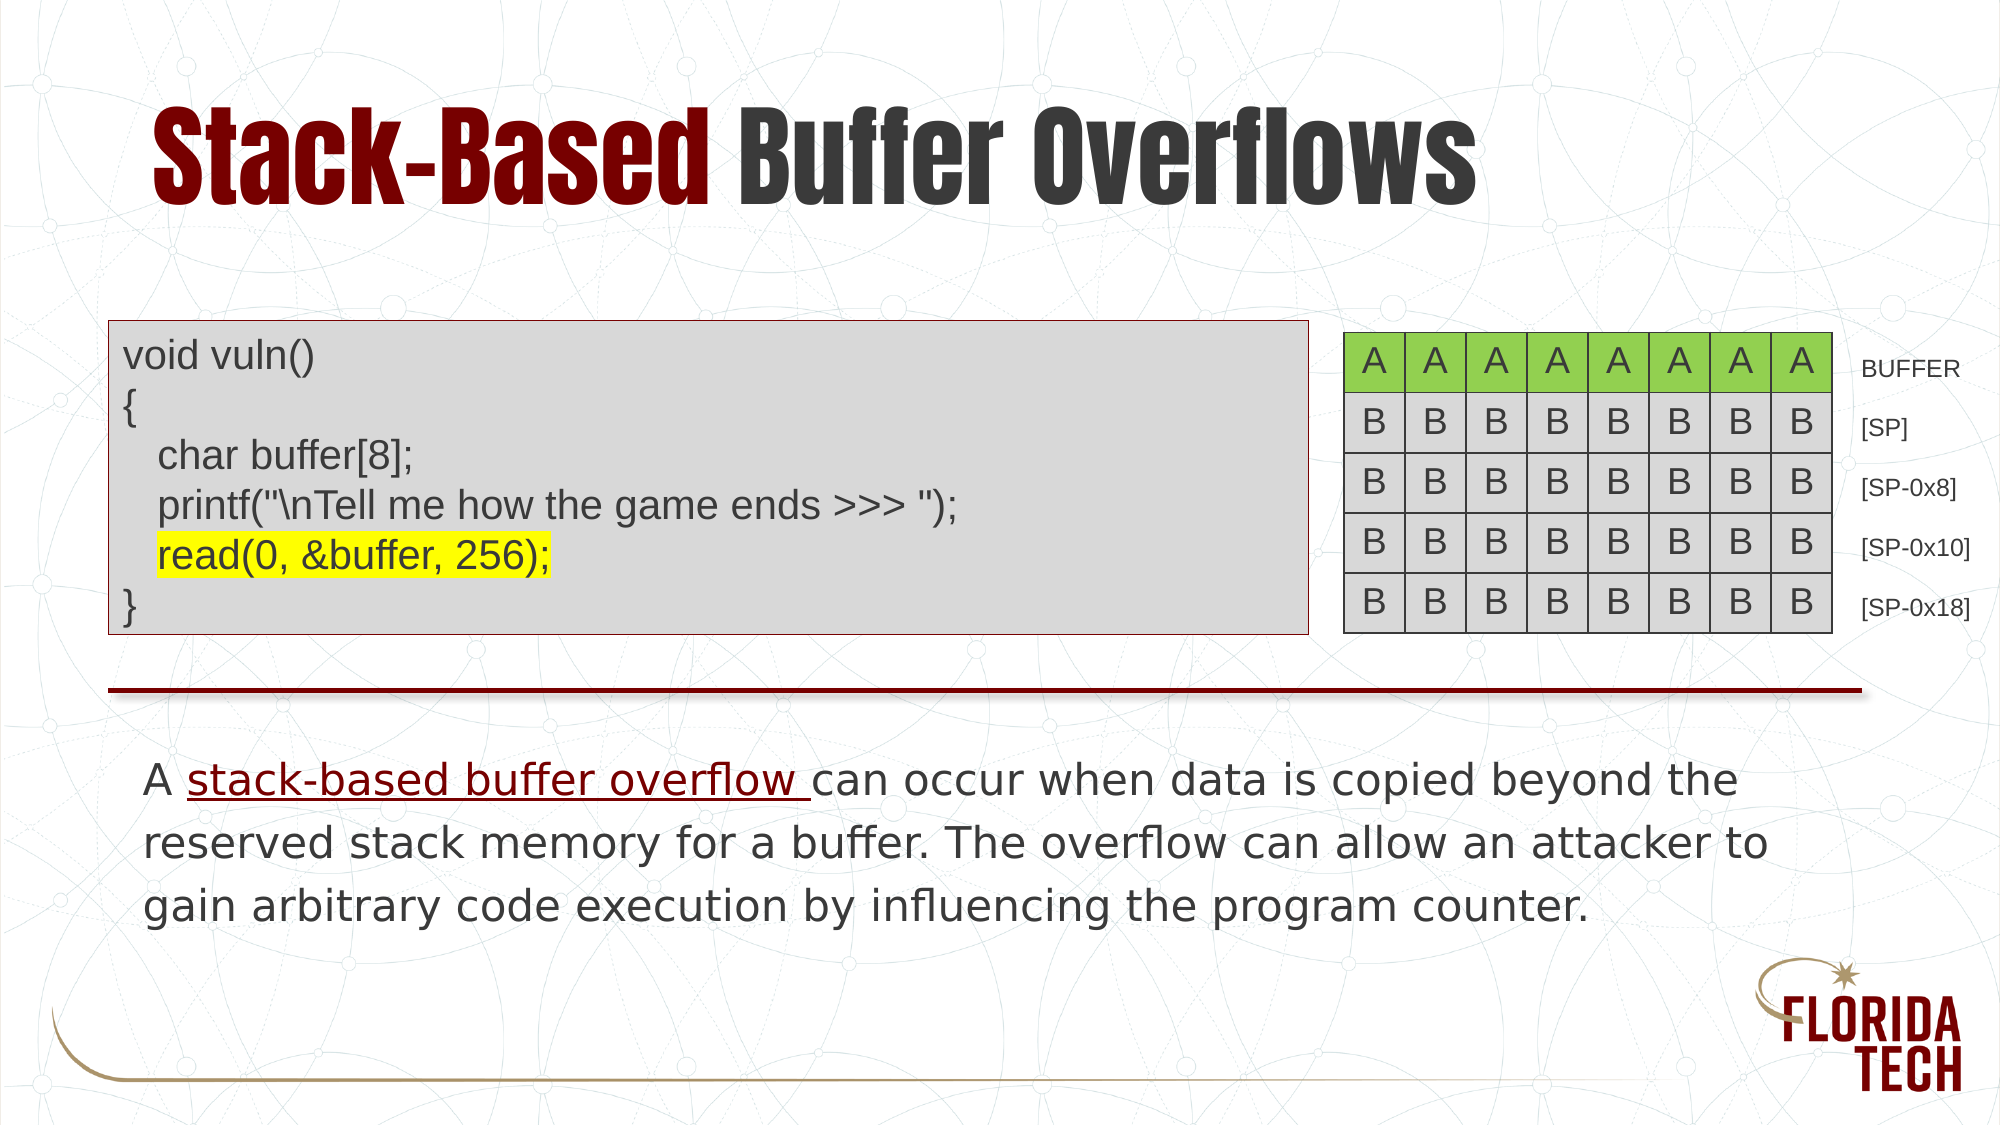

# Stack-Based Buffer Overflows
void vuln()
{
   char buffer[8];
   printf("\nTell me how the game ends >>> ");
   read(0, &buffer, 256);
}
| A | A | A | A | A | A | A | A |
| --- | --- | --- | --- | --- | --- | --- | --- |
| B | B | B | B | B | B | B | B |
| B | B | B | B | B | B | B | B |
| B | B | B | B | B | B | B | B |
| B | B | B | B | B | B | B | B |
BUFFER

[SP]

[SP-0x8]

[SP-0x10]

[SP-0x18]
A stack-based buffer overflow can occur when data is copied beyond the reserved stack memory for a buffer. The overflow can allow an attacker to gain arbitrary code execution by influencing the program counter.